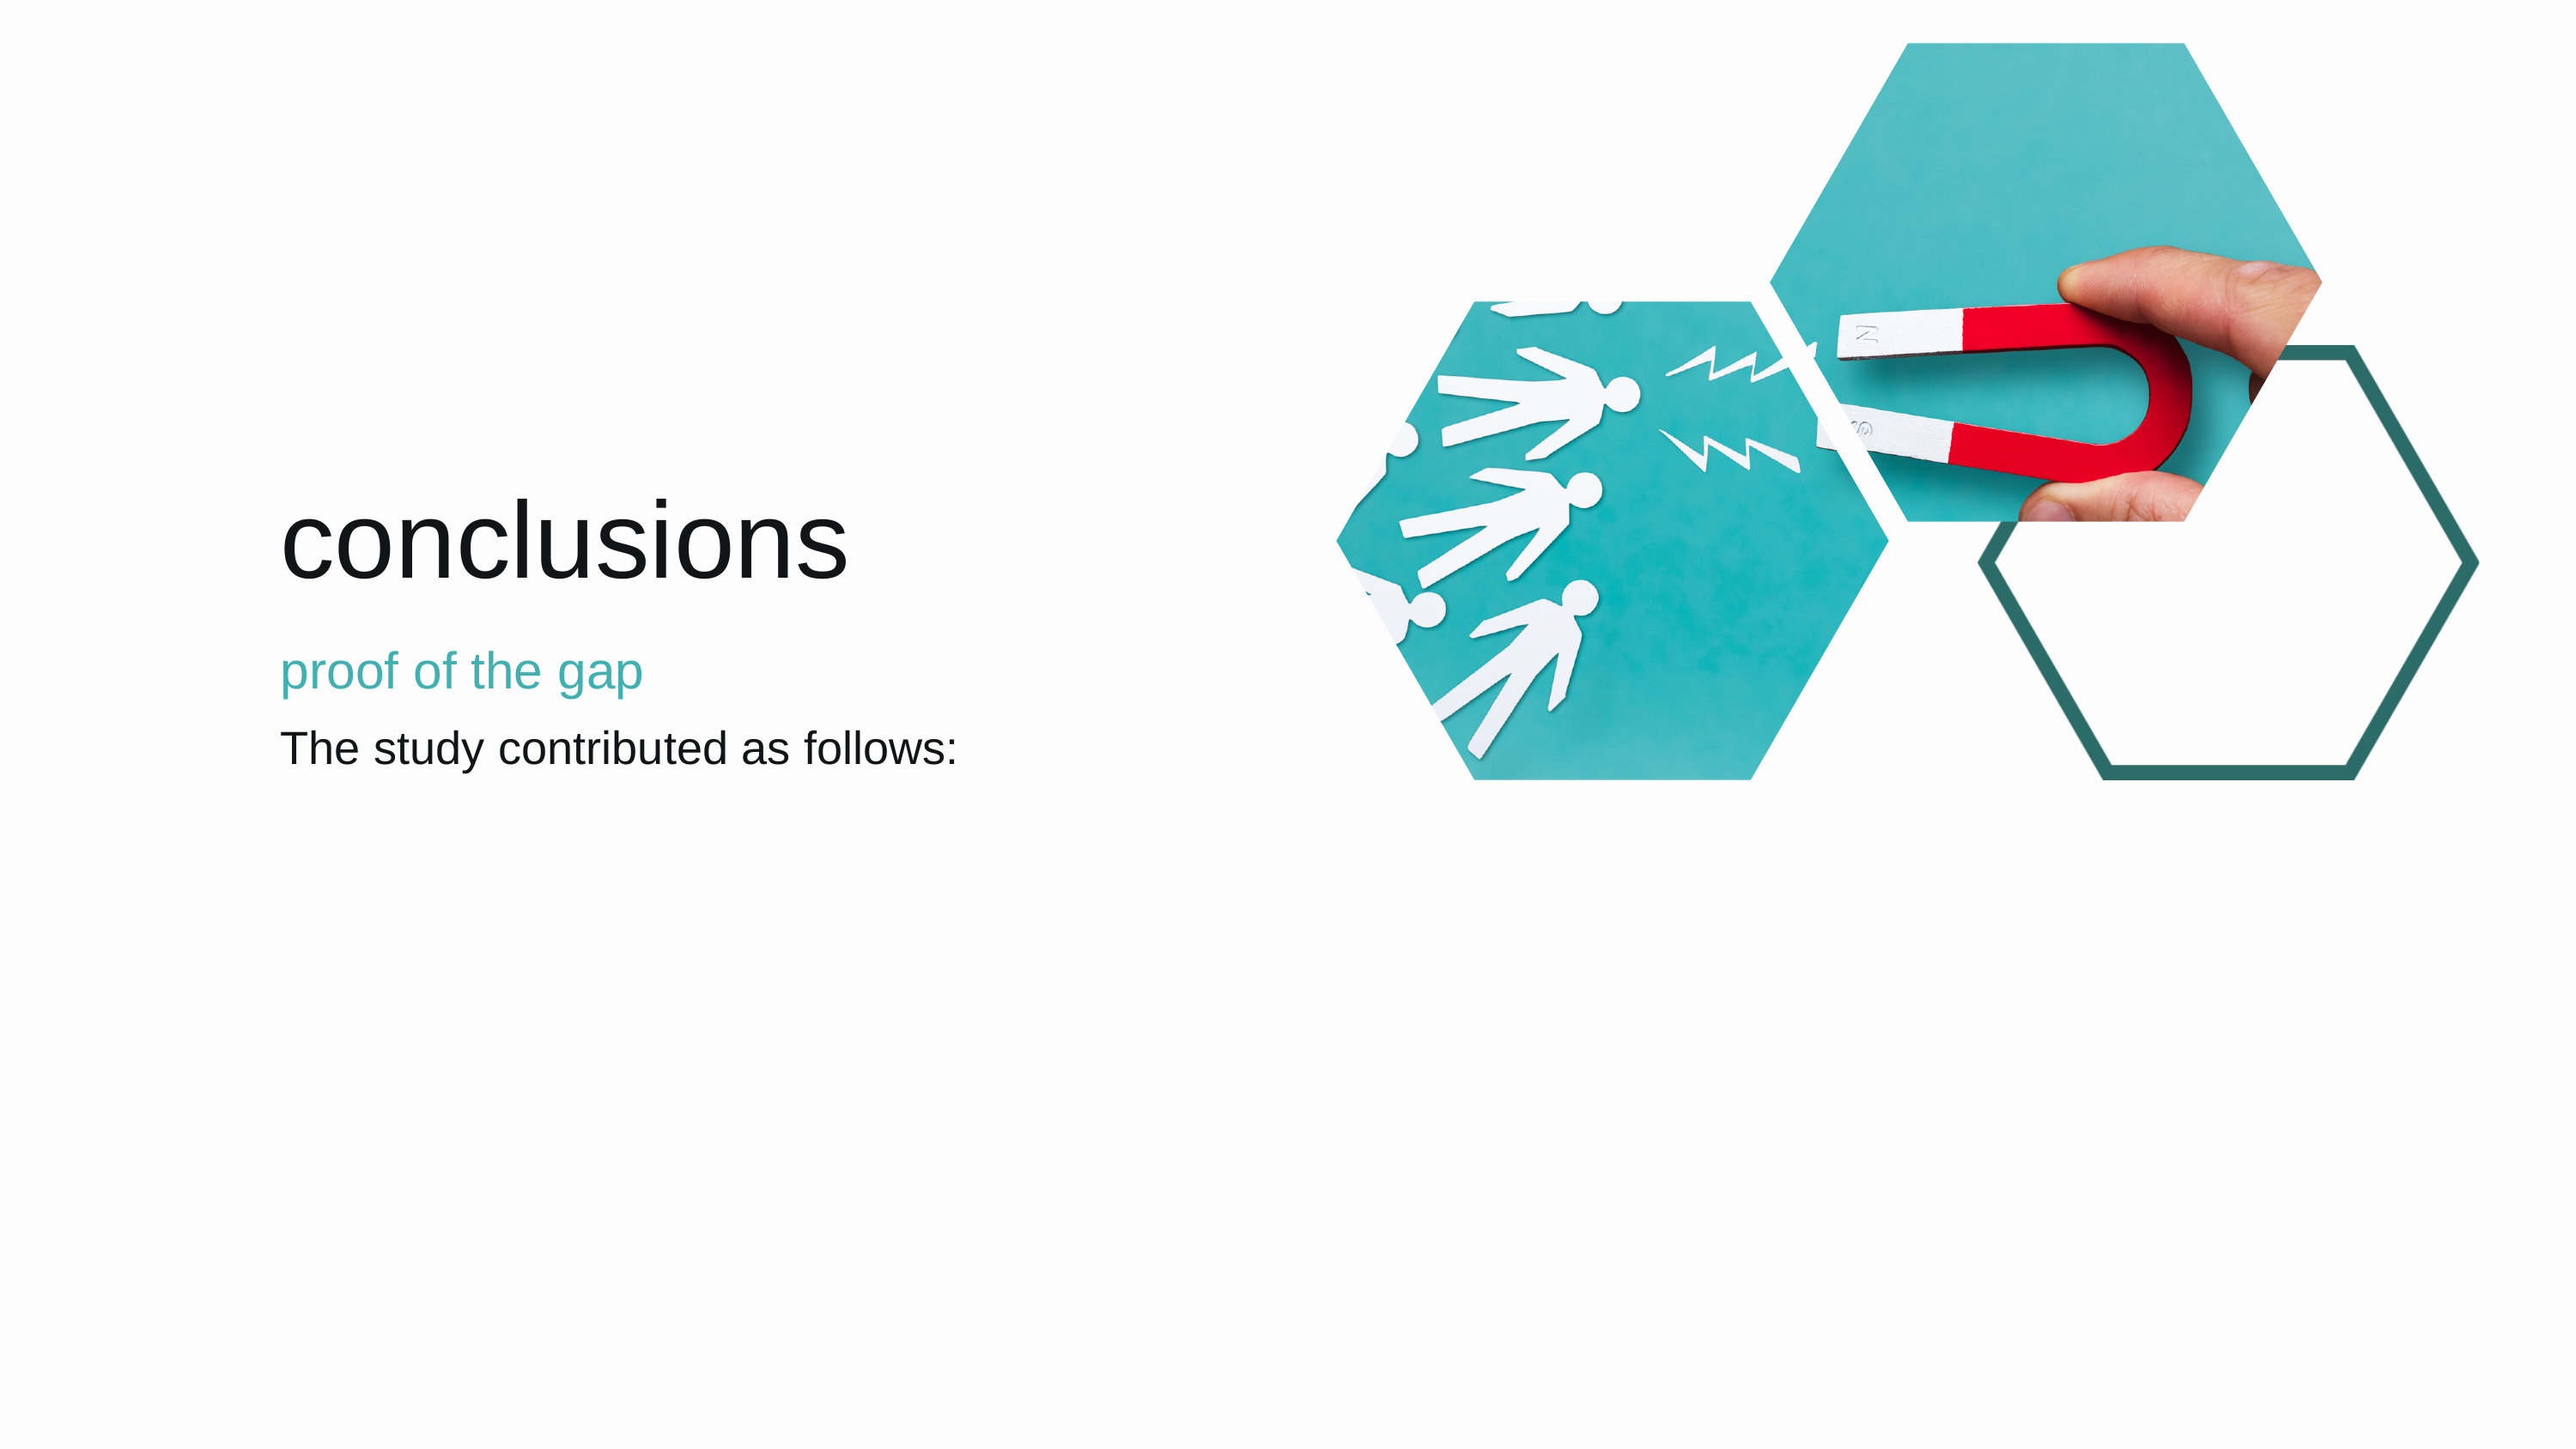

end
conclusions
proof of the gap
The study contributed as follows: